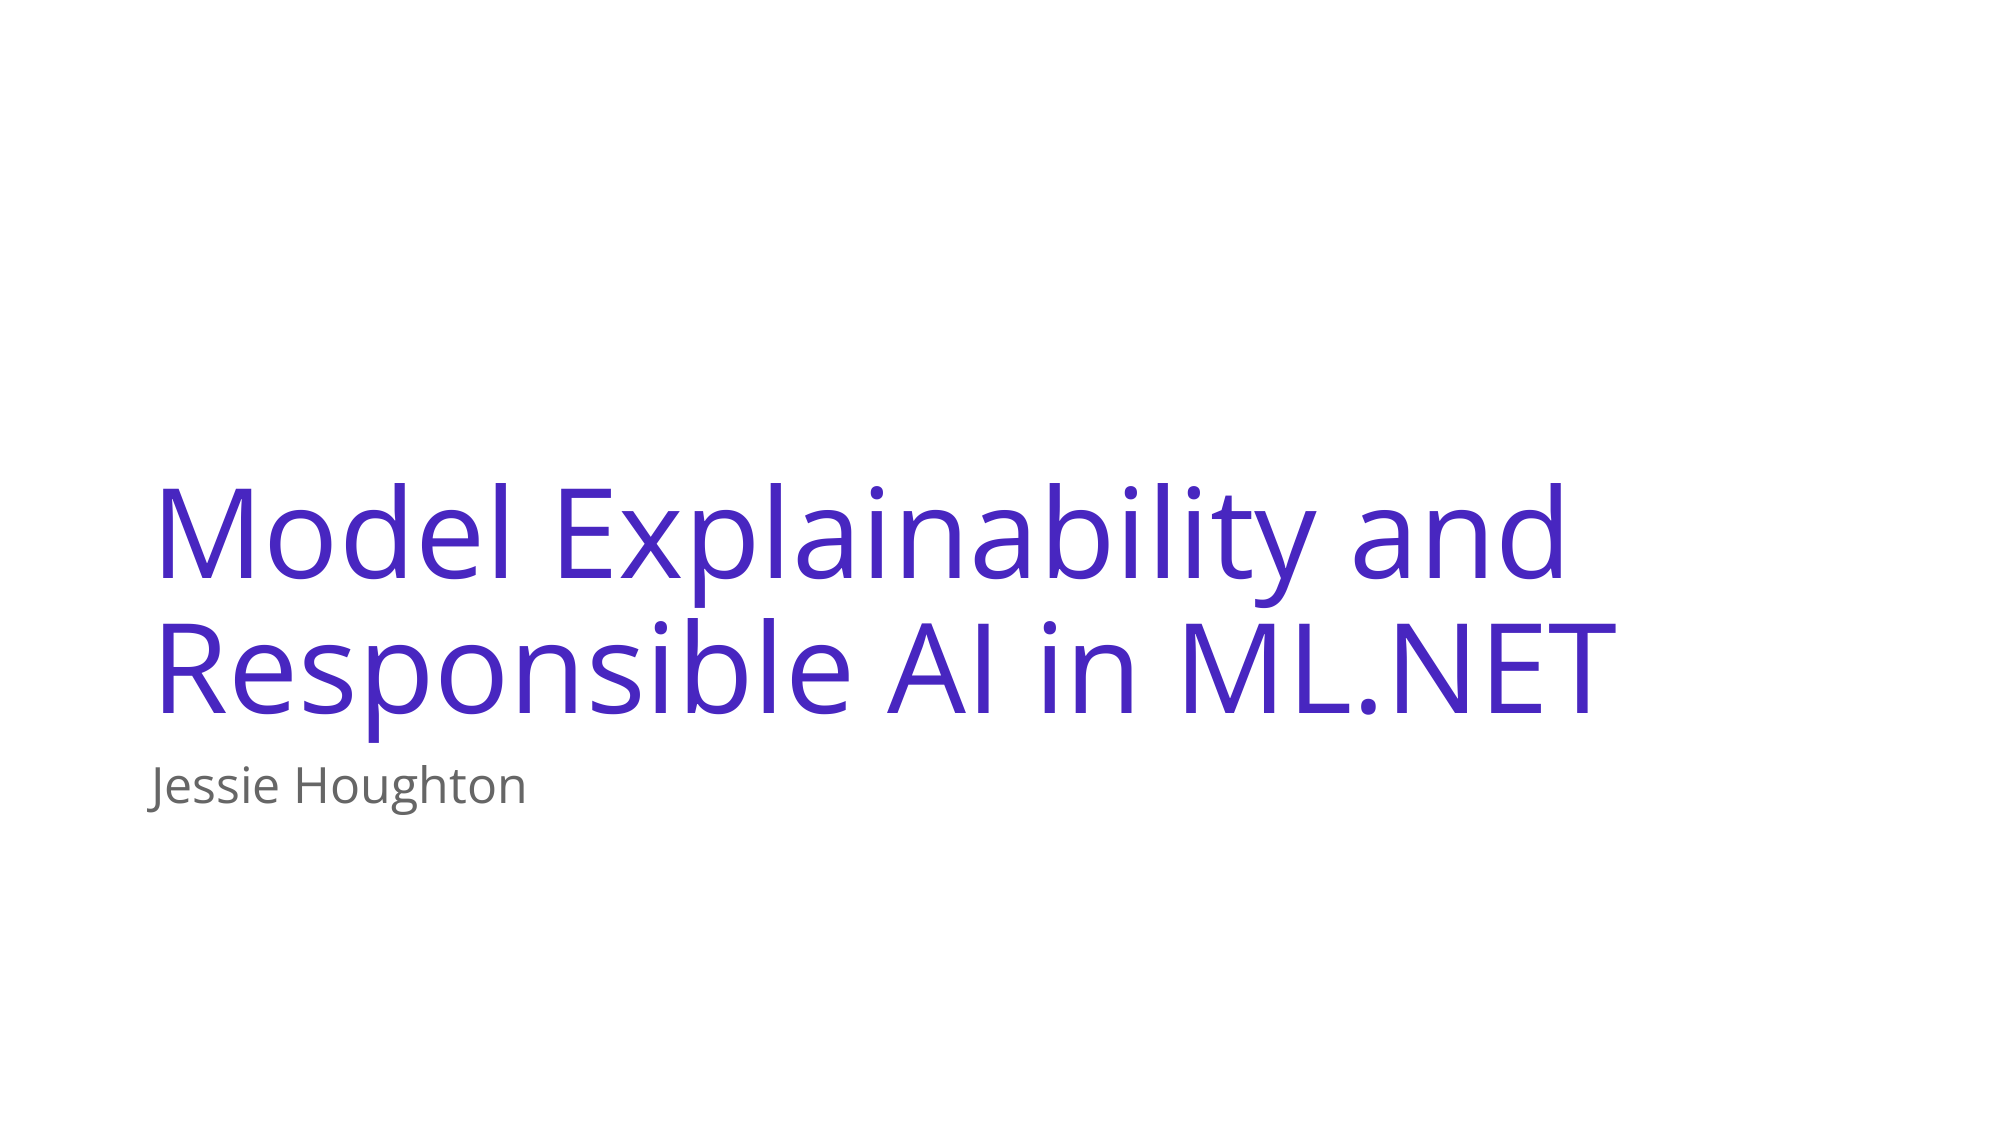

# Model Explainability and Responsible AI in ML.NET
Jessie Houghton